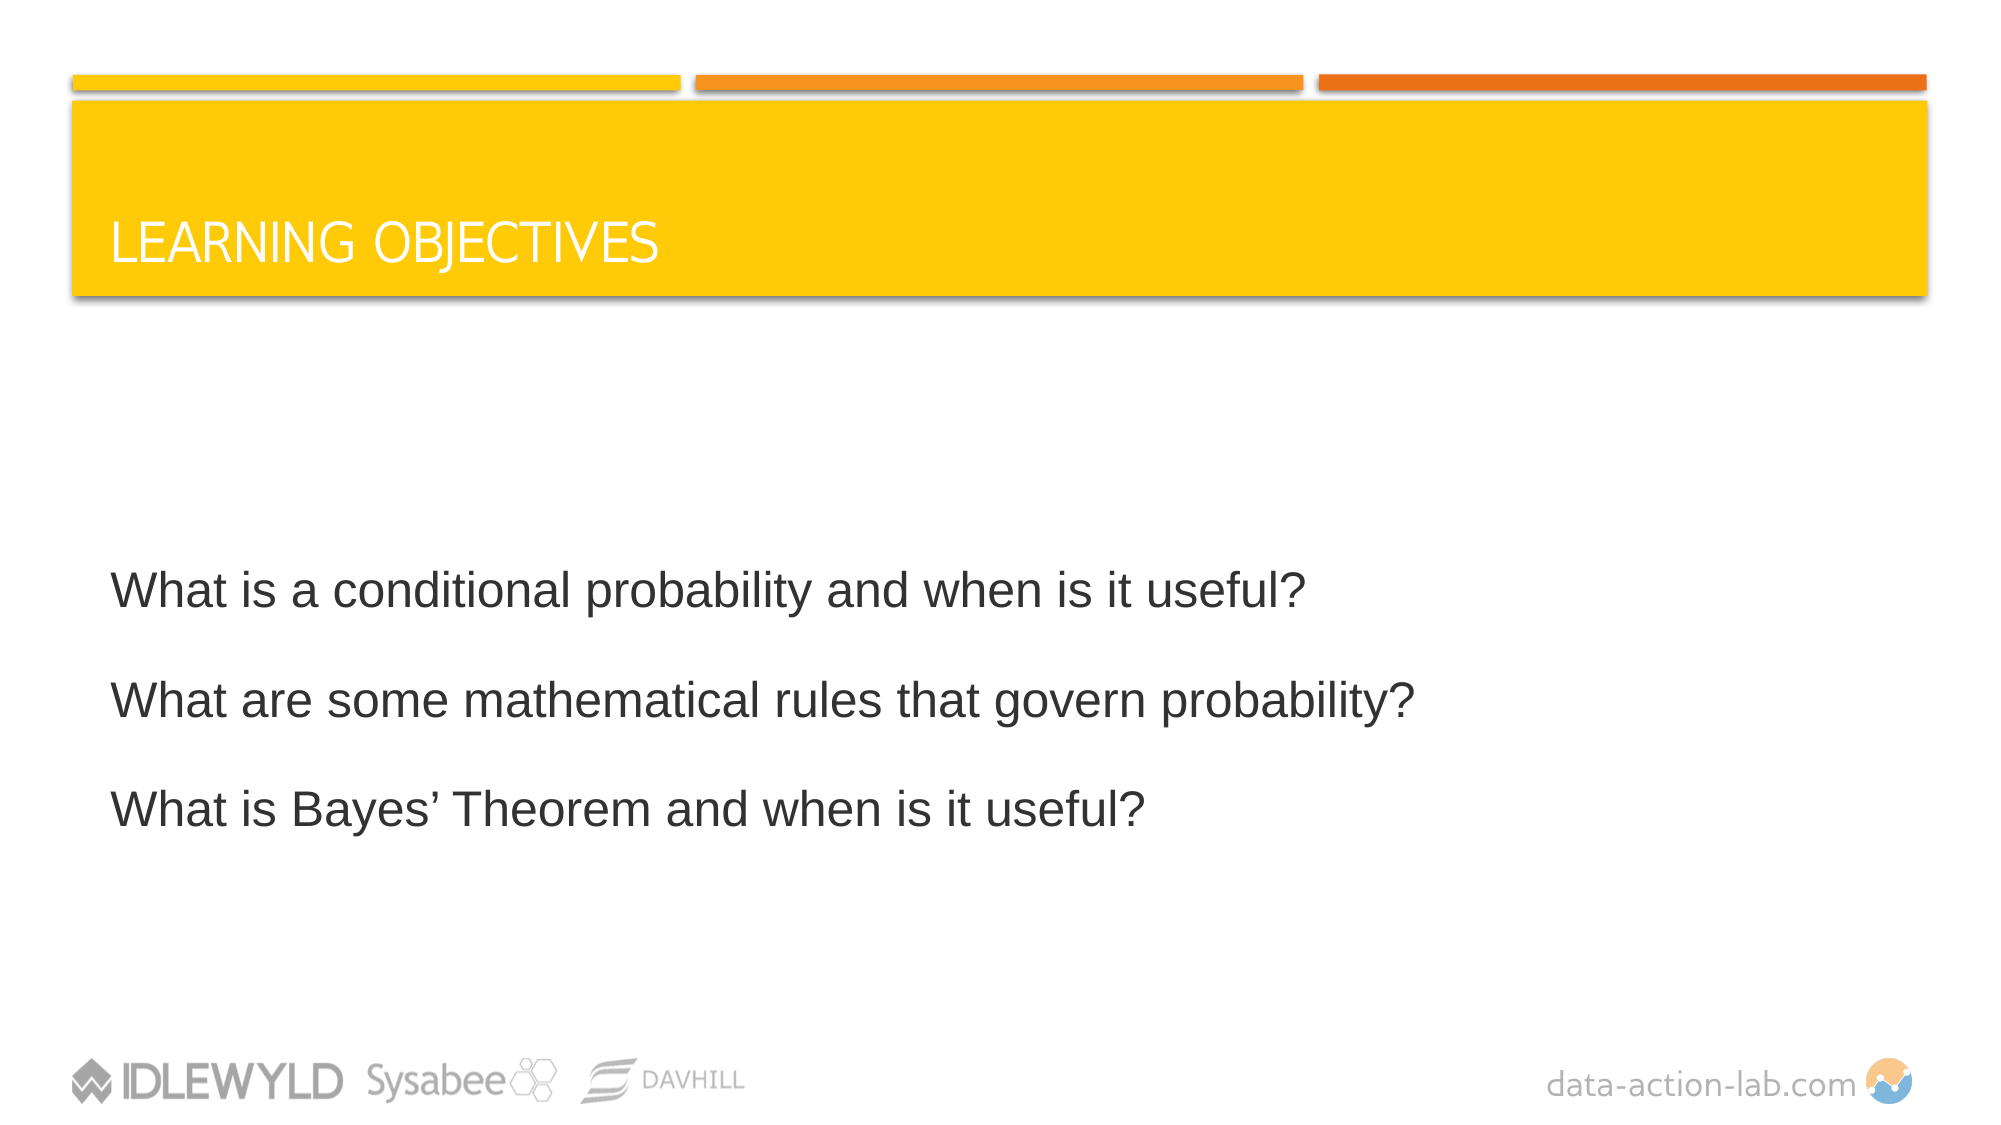

# LEARNING OBJECTIVES
What is a conditional probability and when is it useful?

What are some mathematical rules that govern probability?

What is Bayes’ Theorem and when is it useful?